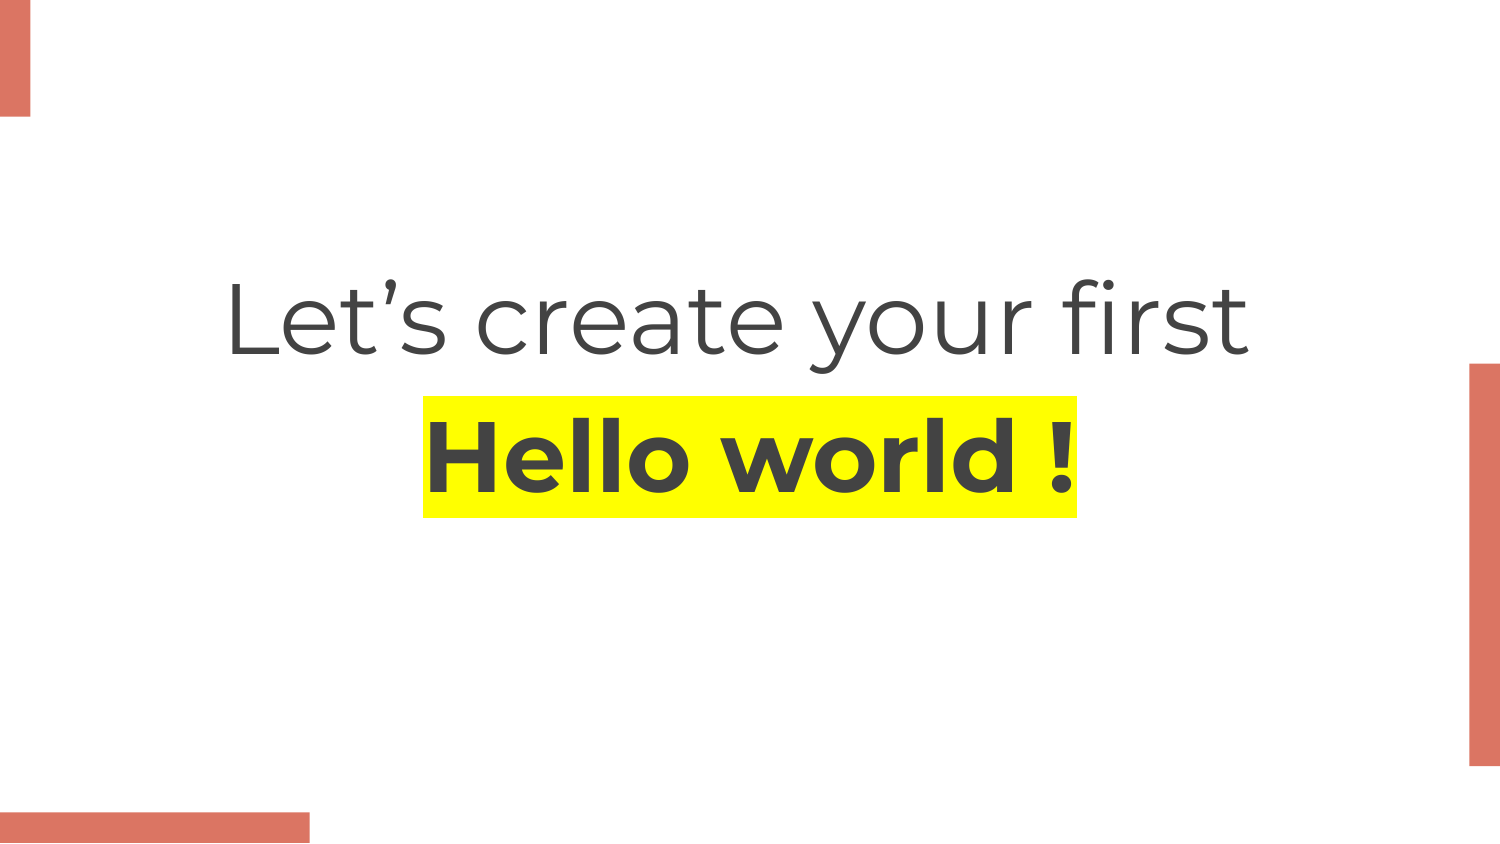

Let’s create your first
Hello world !